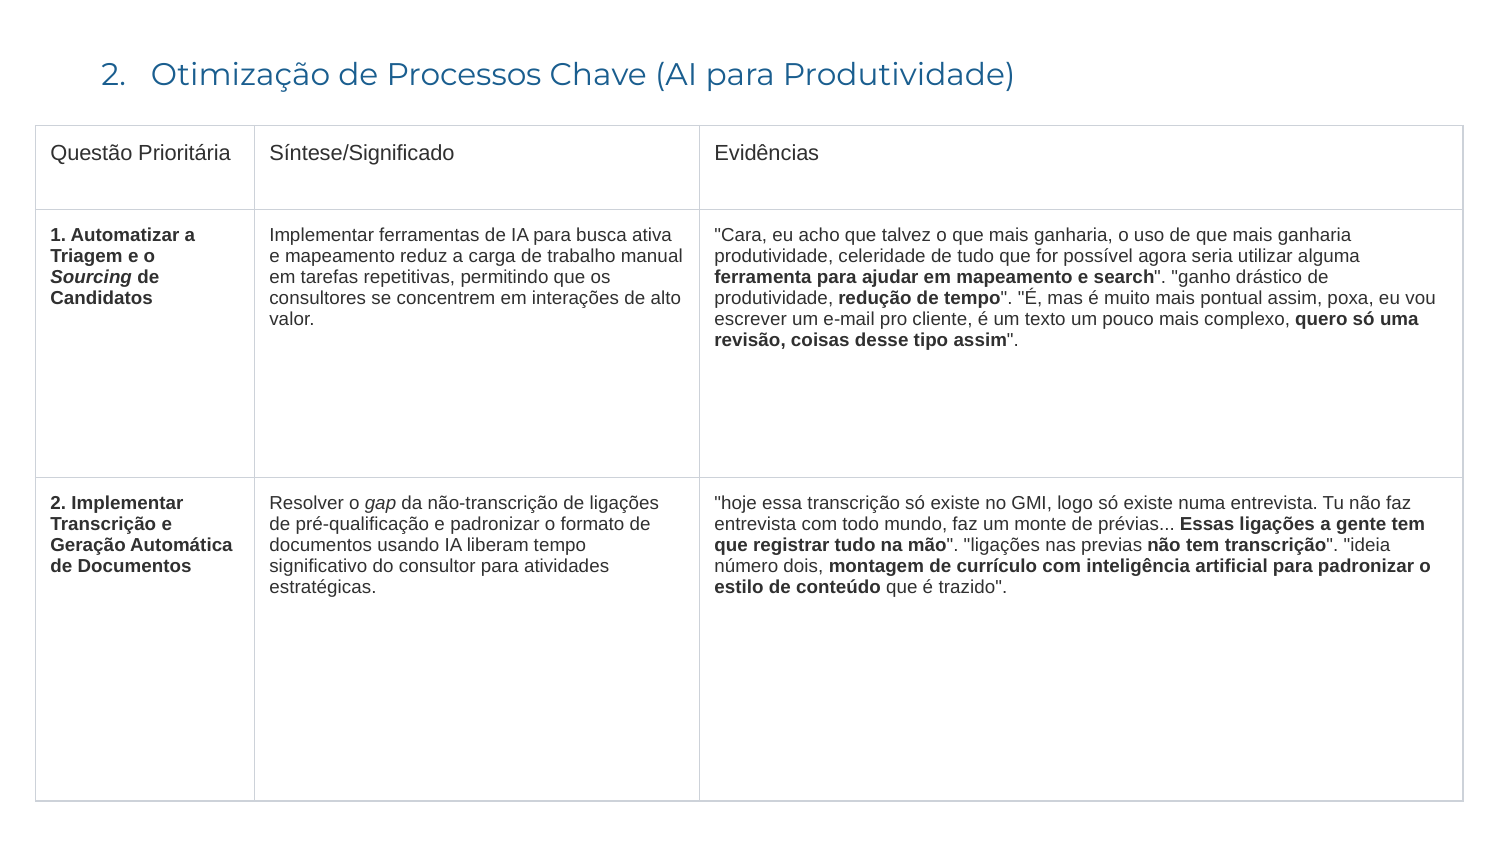

2.   Otimização de Processos Chave (AI para Produtividade)
| Questão Prioritária | Síntese/Significado | Evidências |
| --- | --- | --- |
| 1. Automatizar a Triagem e o Sourcing de Candidatos | Implementar ferramentas de IA para busca ativa e mapeamento reduz a carga de trabalho manual em tarefas repetitivas, permitindo que os consultores se concentrem em interações de alto valor. | "Cara, eu acho que talvez o que mais ganharia, o uso de que mais ganharia produtividade, celeridade de tudo que for possível agora seria utilizar alguma ferramenta para ajudar em mapeamento e search". "ganho drástico de produtividade, redução de tempo". "É, mas é muito mais pontual assim, poxa, eu vou escrever um e-mail pro cliente, é um texto um pouco mais complexo, quero só uma revisão, coisas desse tipo assim". |
| 2. Implementar Transcrição e Geração Automática de Documentos | Resolver o gap da não-transcrição de ligações de pré-qualificação e padronizar o formato de documentos usando IA liberam tempo significativo do consultor para atividades estratégicas. | "hoje essa transcrição só existe no GMI, logo só existe numa entrevista. Tu não faz entrevista com todo mundo, faz um monte de prévias... Essas ligações a gente tem que registrar tudo na mão". "ligações nas previas não tem transcrição". "ideia número dois, montagem de currículo com inteligência artificial para padronizar o estilo de conteúdo que é trazido". |